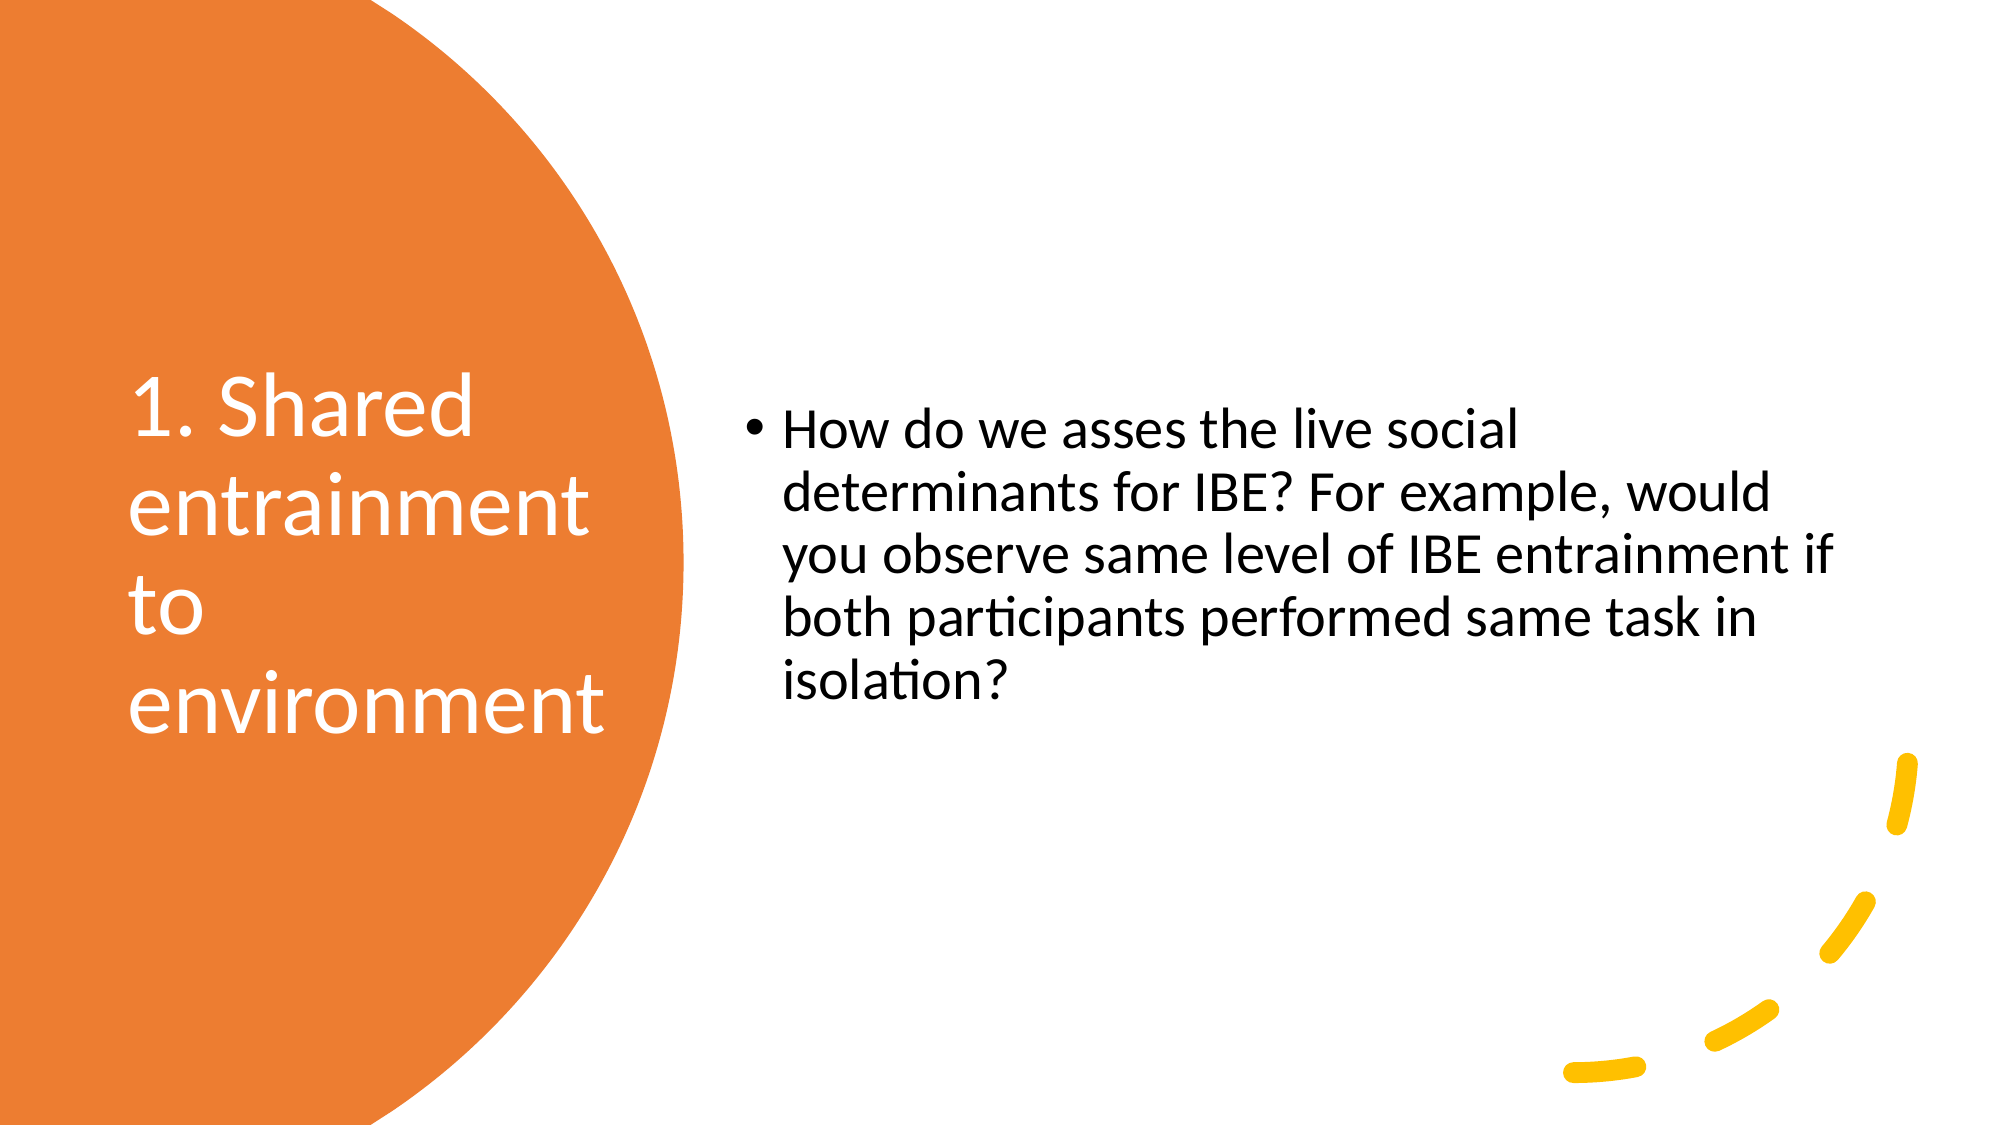

How do we asses the live social determinants for IBE? For example, would you observe same level of IBE entrainment if both participants performed same task in isolation?
# 1. Shared entrainment to environment